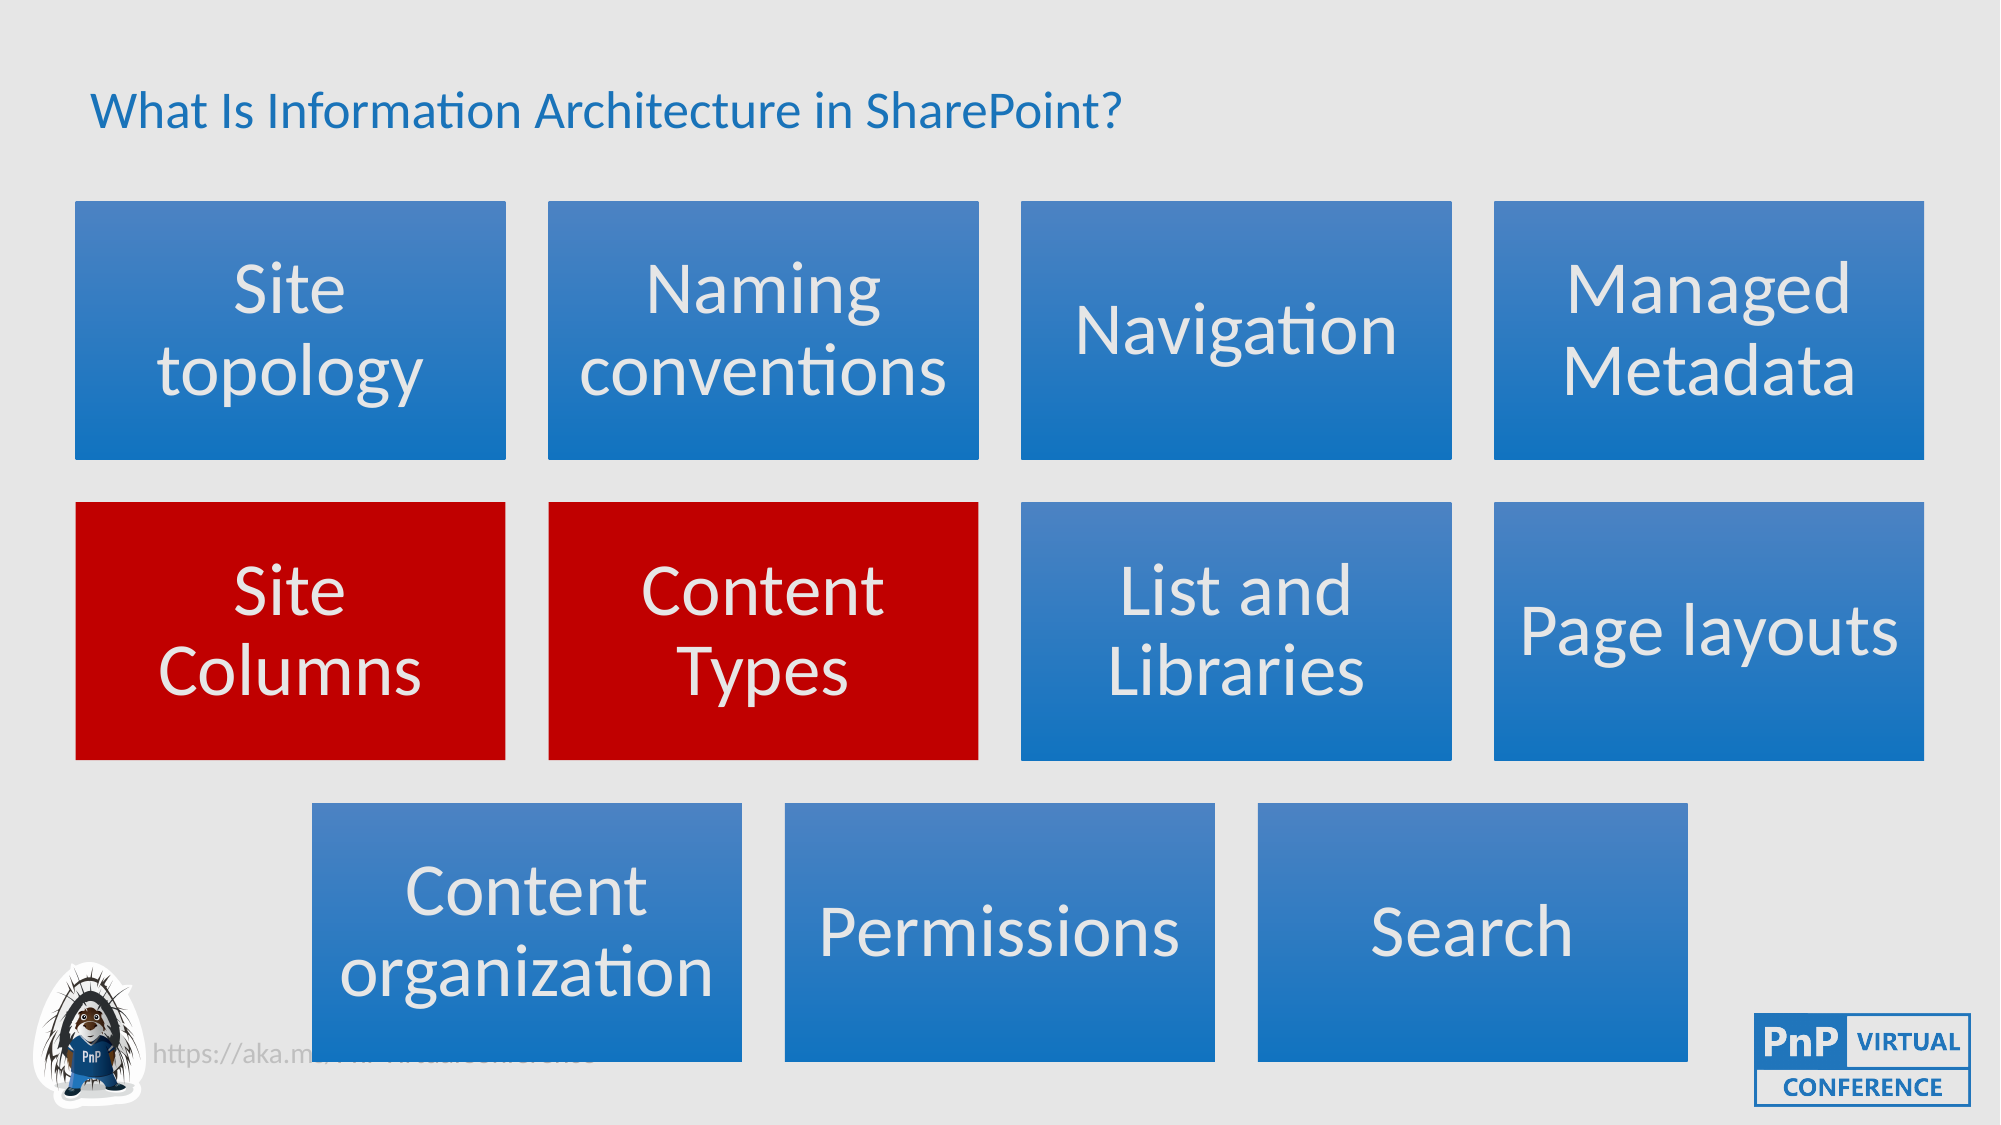

# What Is Information Architecture in SharePoint?
Site topology
Naming conventions
Navigation
Managed Metadata
Site Columns
Content Types
List and Libraries
Page layouts
Content organization
Permissions
Search